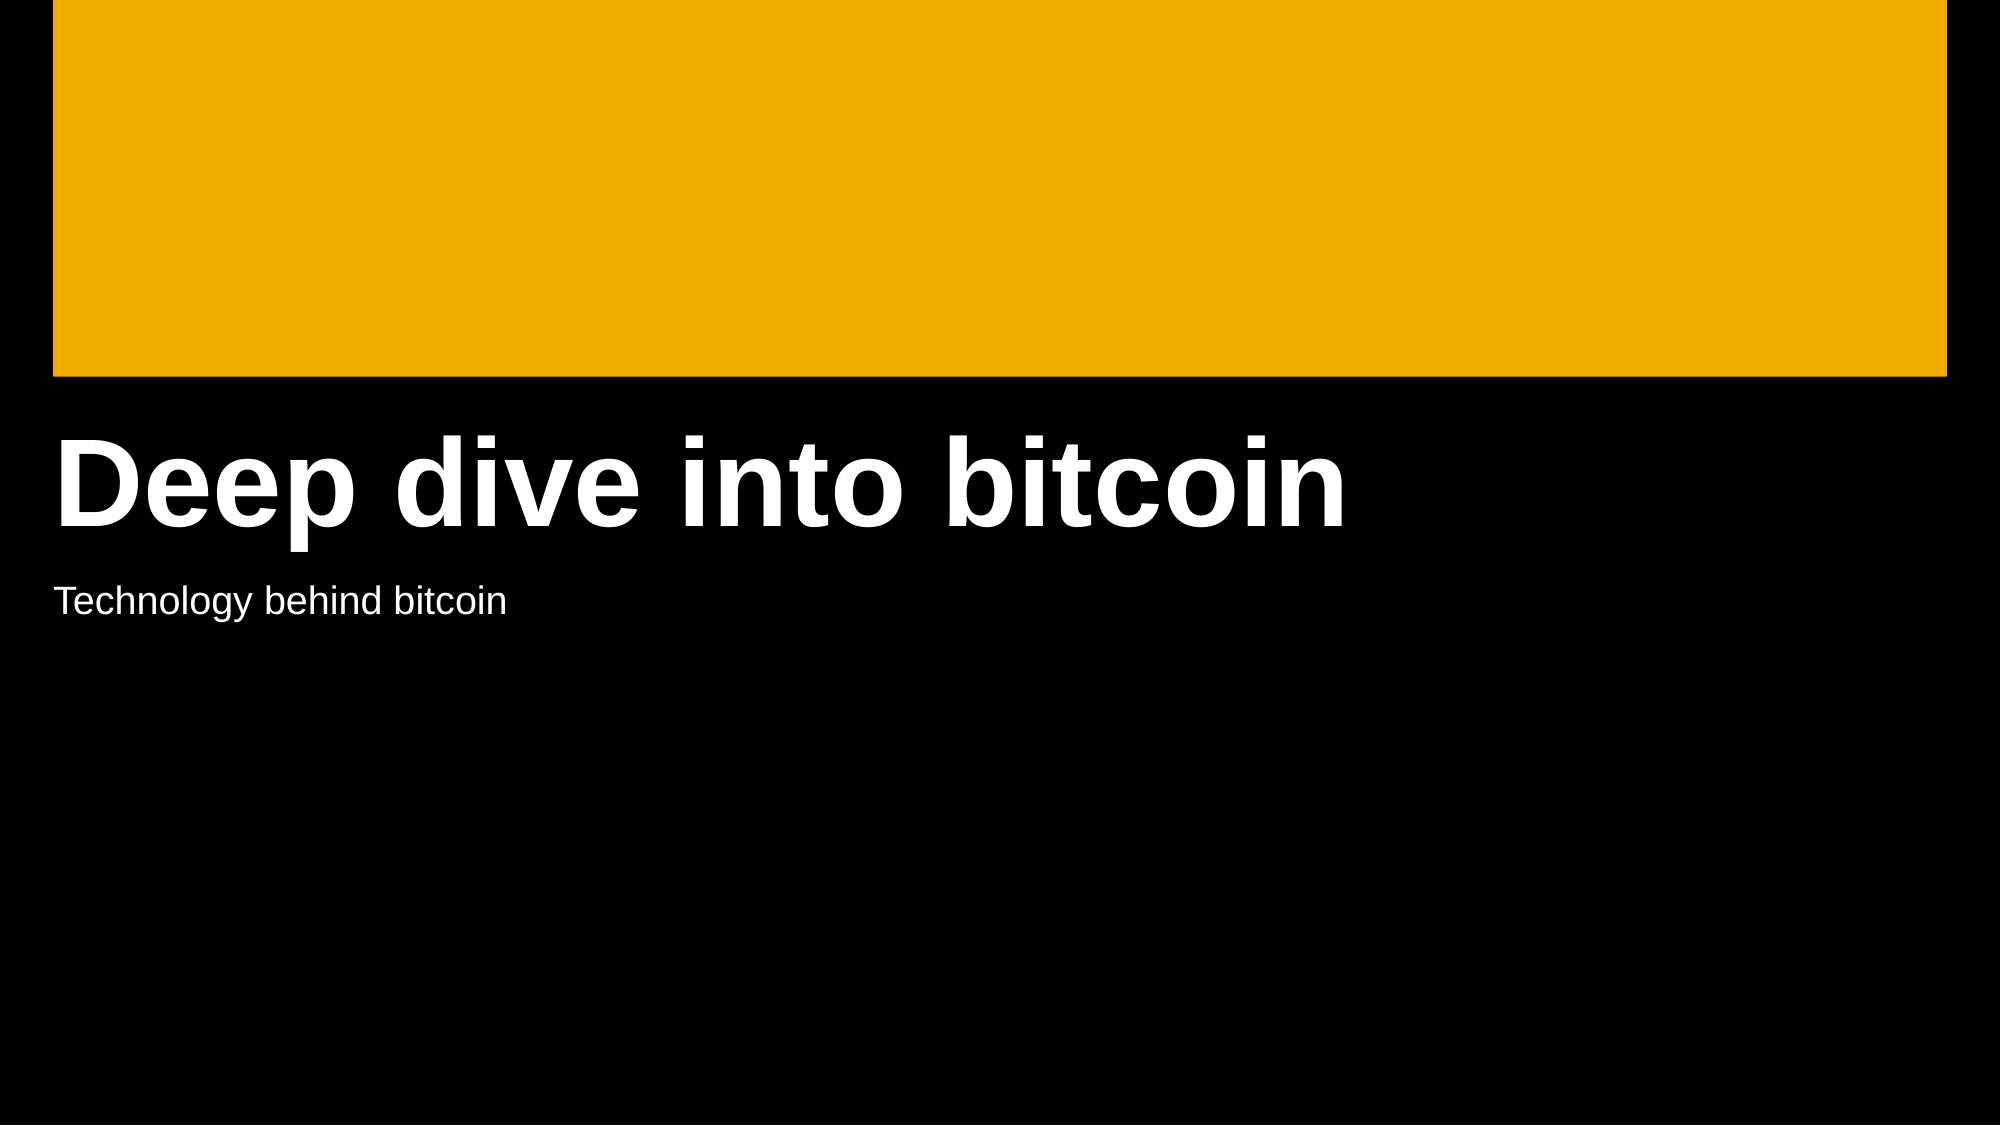

# Deep dive into bitcoin
Technology behind bitcoin